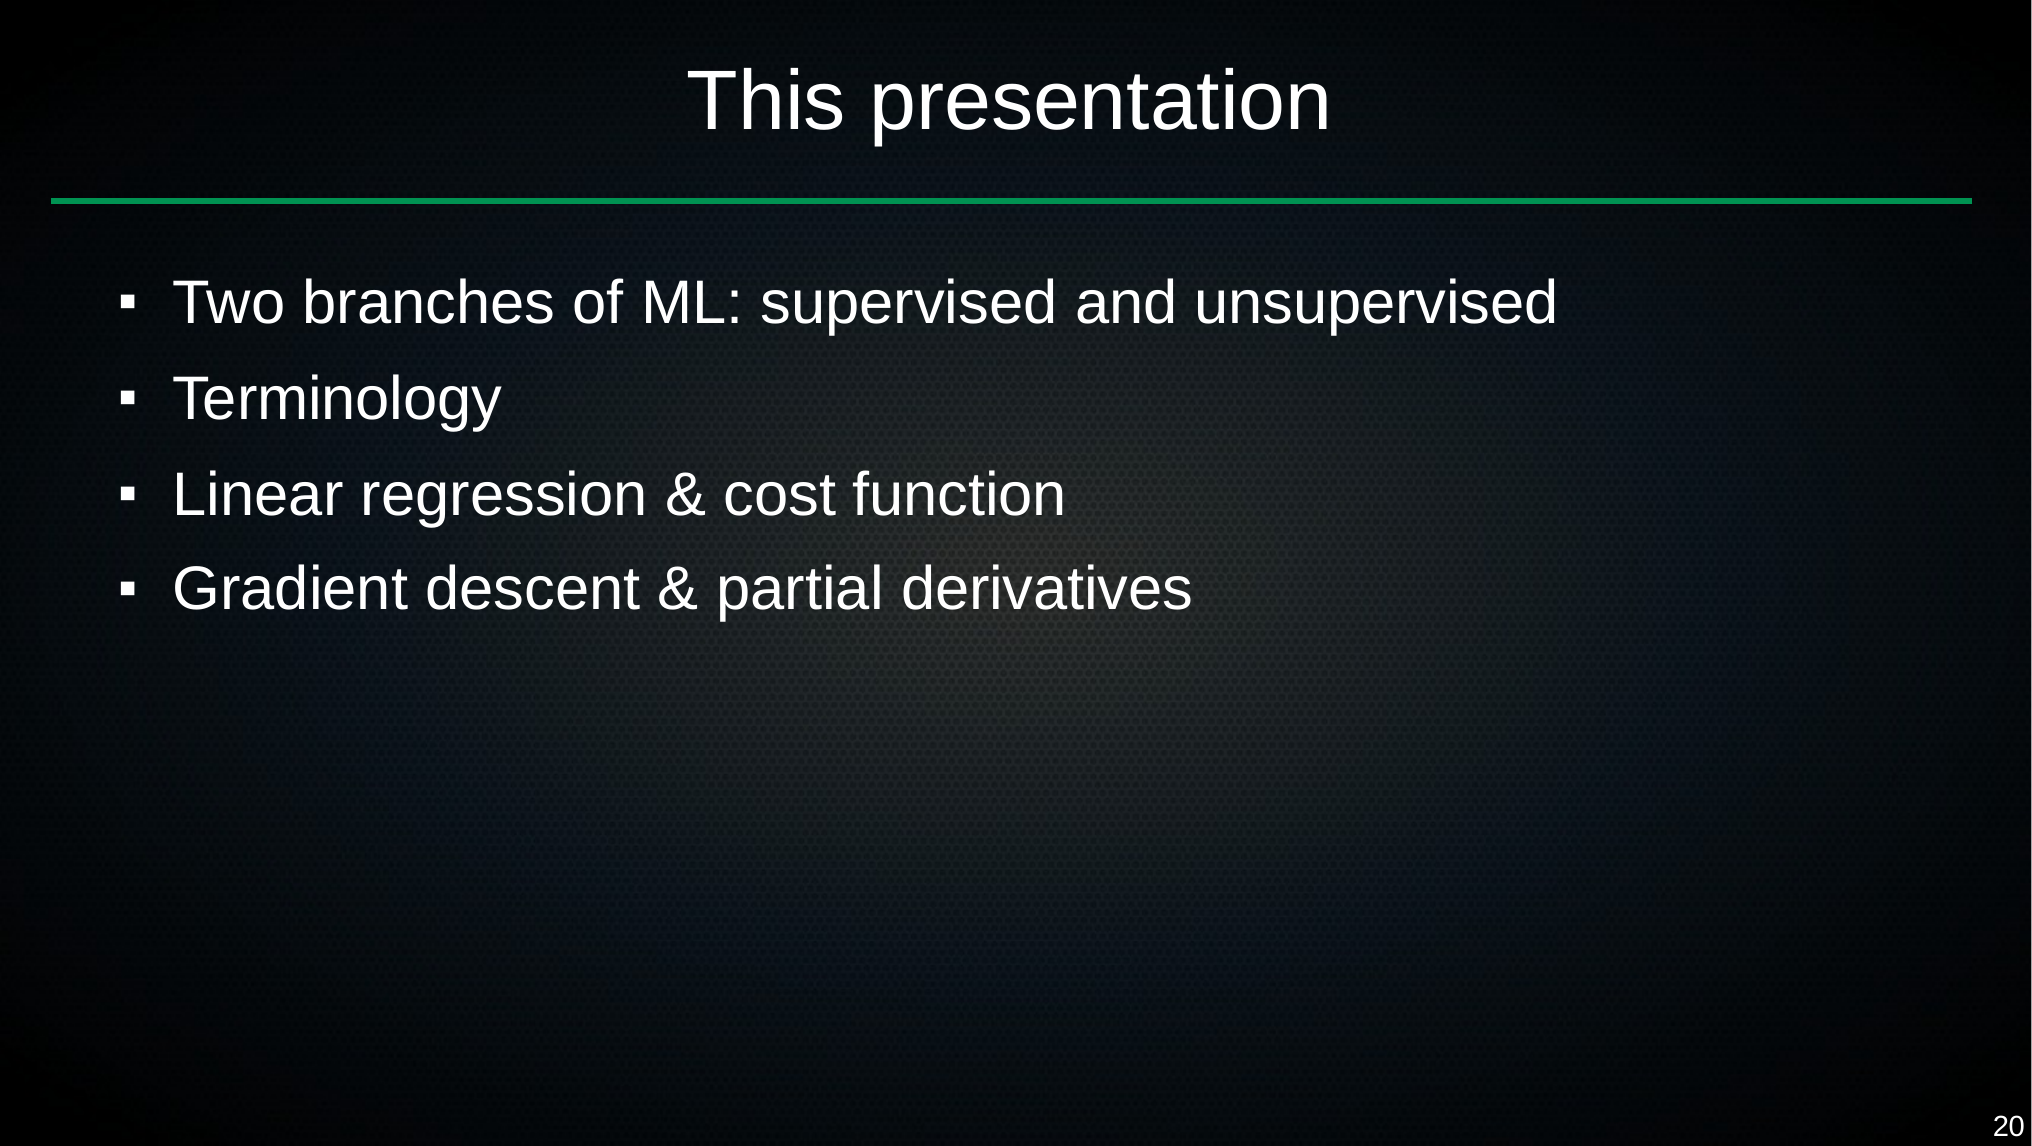

# This presentation
Two branches of ML: supervised and unsupervised Terminology
Linear regression & cost function Gradient descent & partial derivatives
■
■
■
■
20